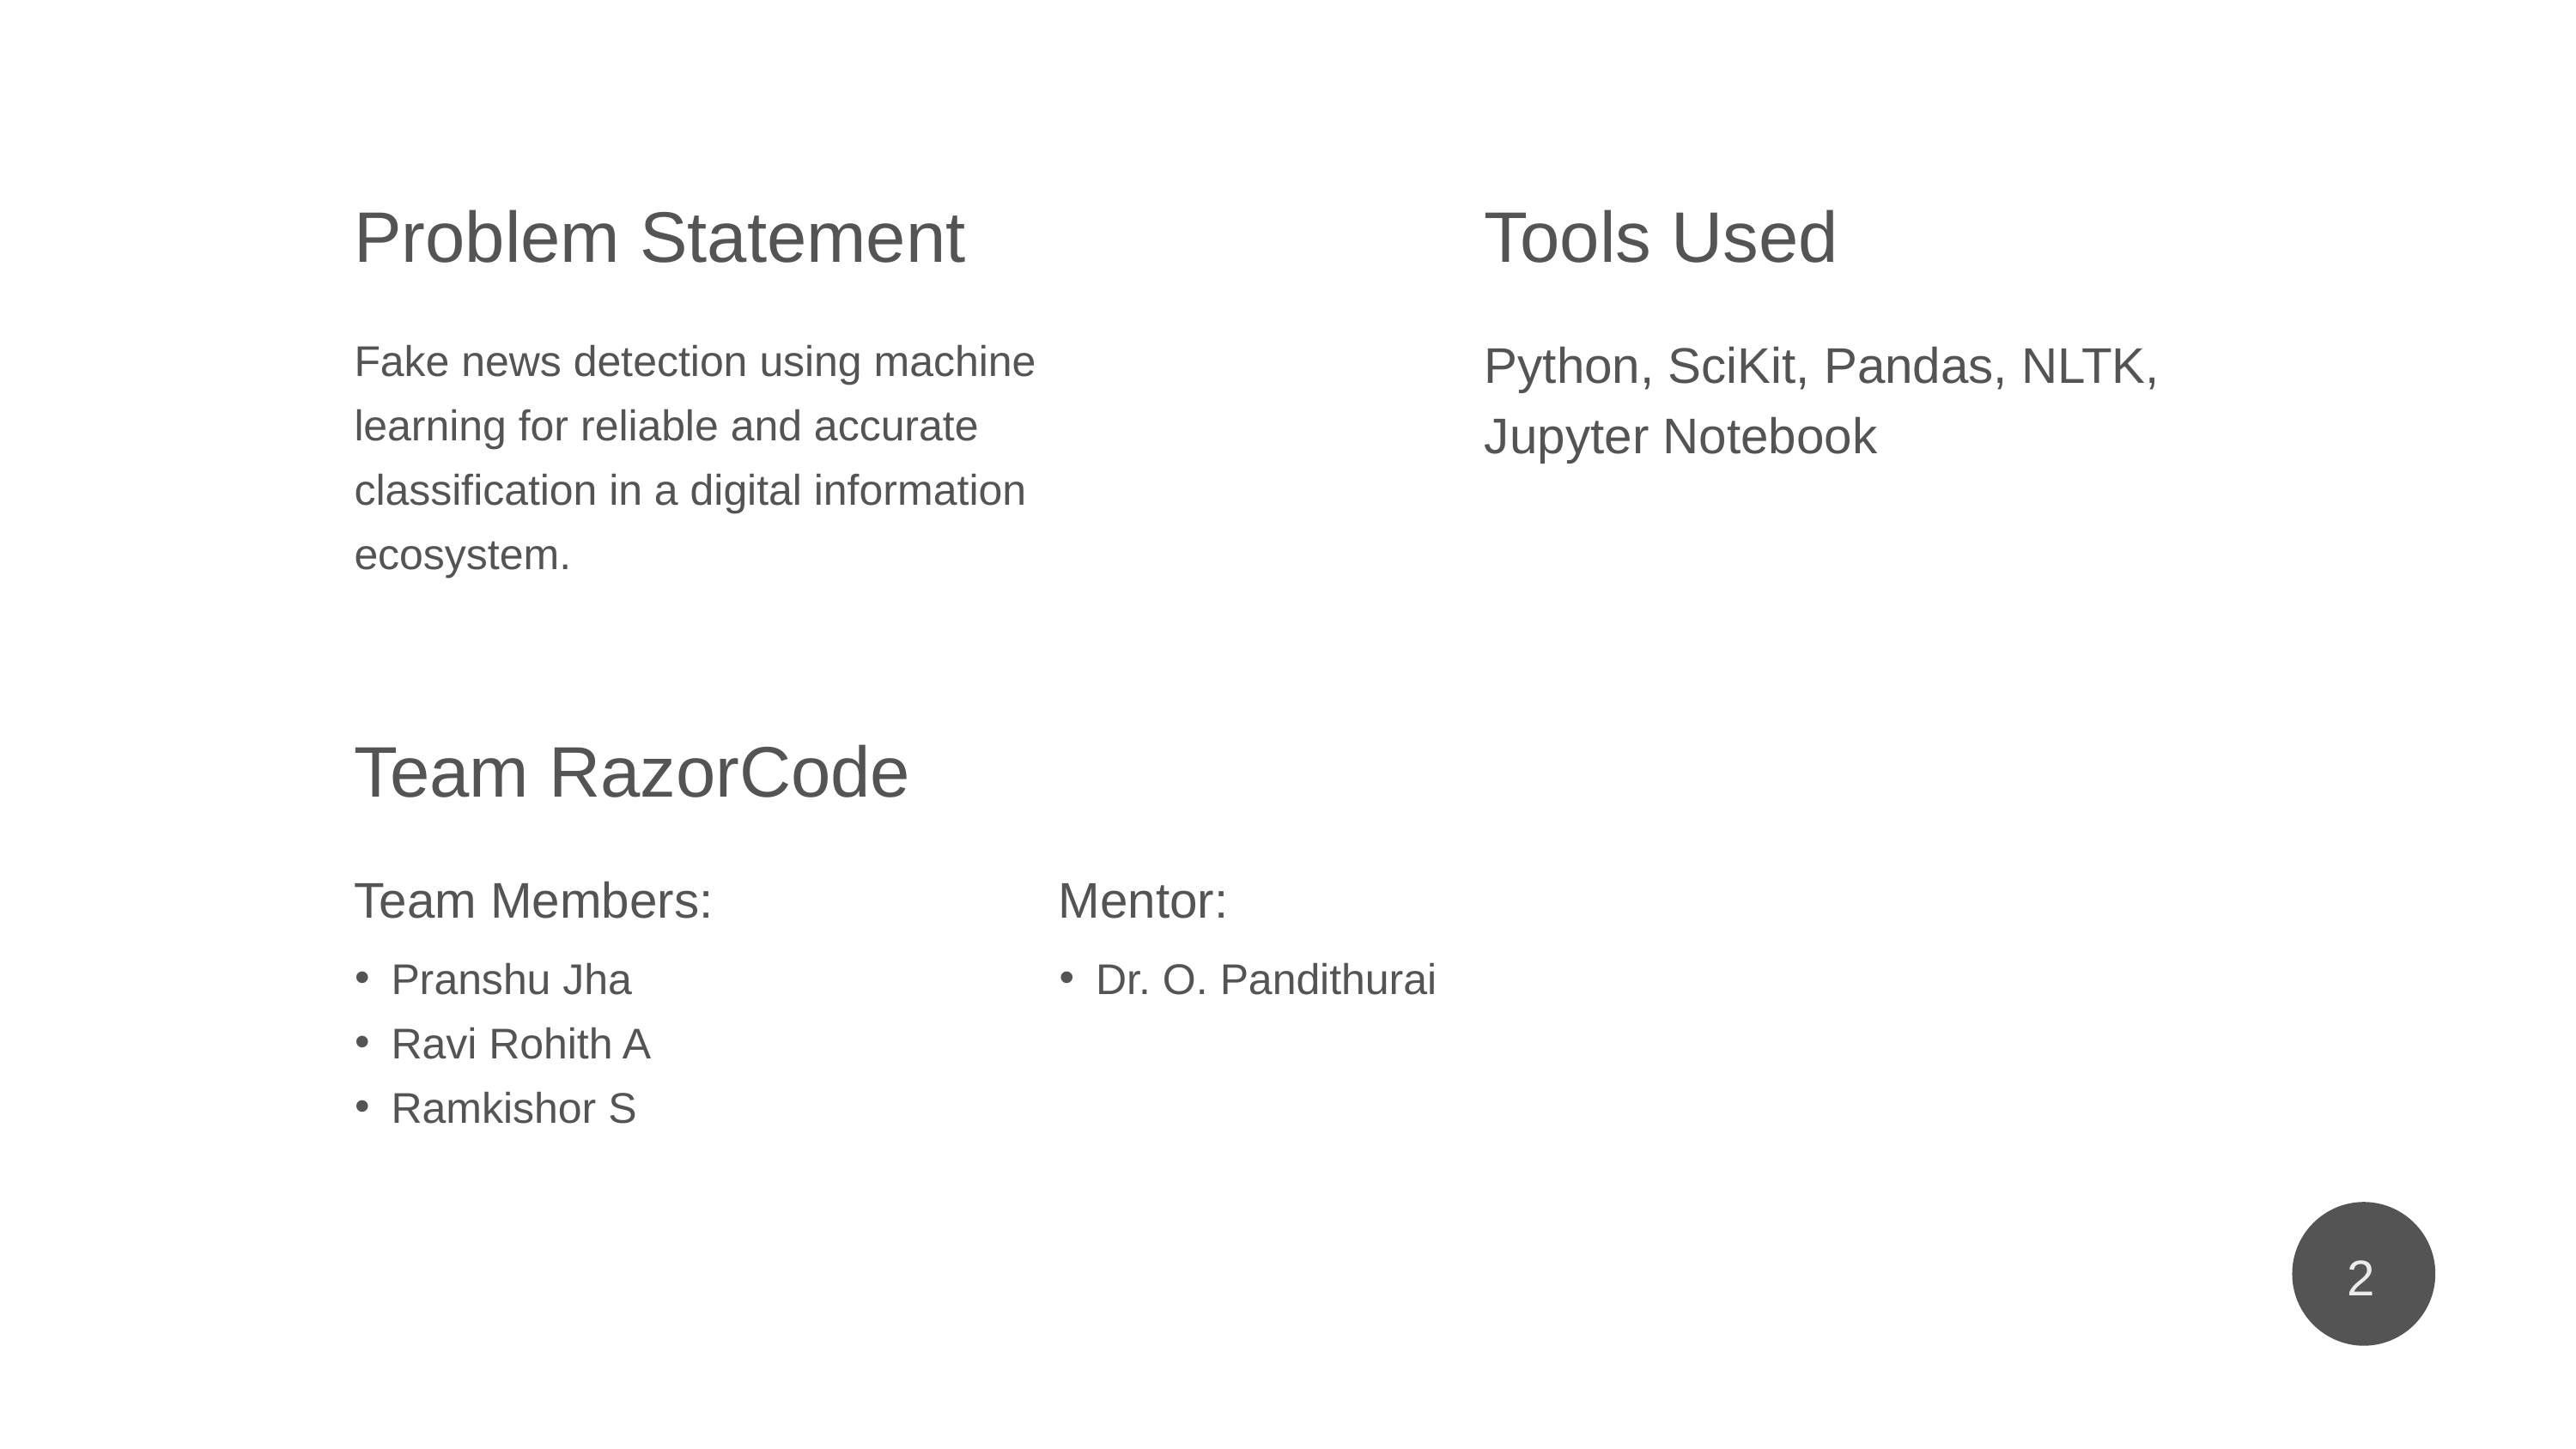

Problem Statement
Tools Used
Fake news detection using machine learning for reliable and accurate classification in a digital information ecosystem.
Python, SciKit, Pandas, NLTK, Jupyter Notebook
Team RazorCode
Team Members:
Mentor:
Pranshu Jha
Ravi Rohith A
Ramkishor S
Dr. O. Pandithurai

2